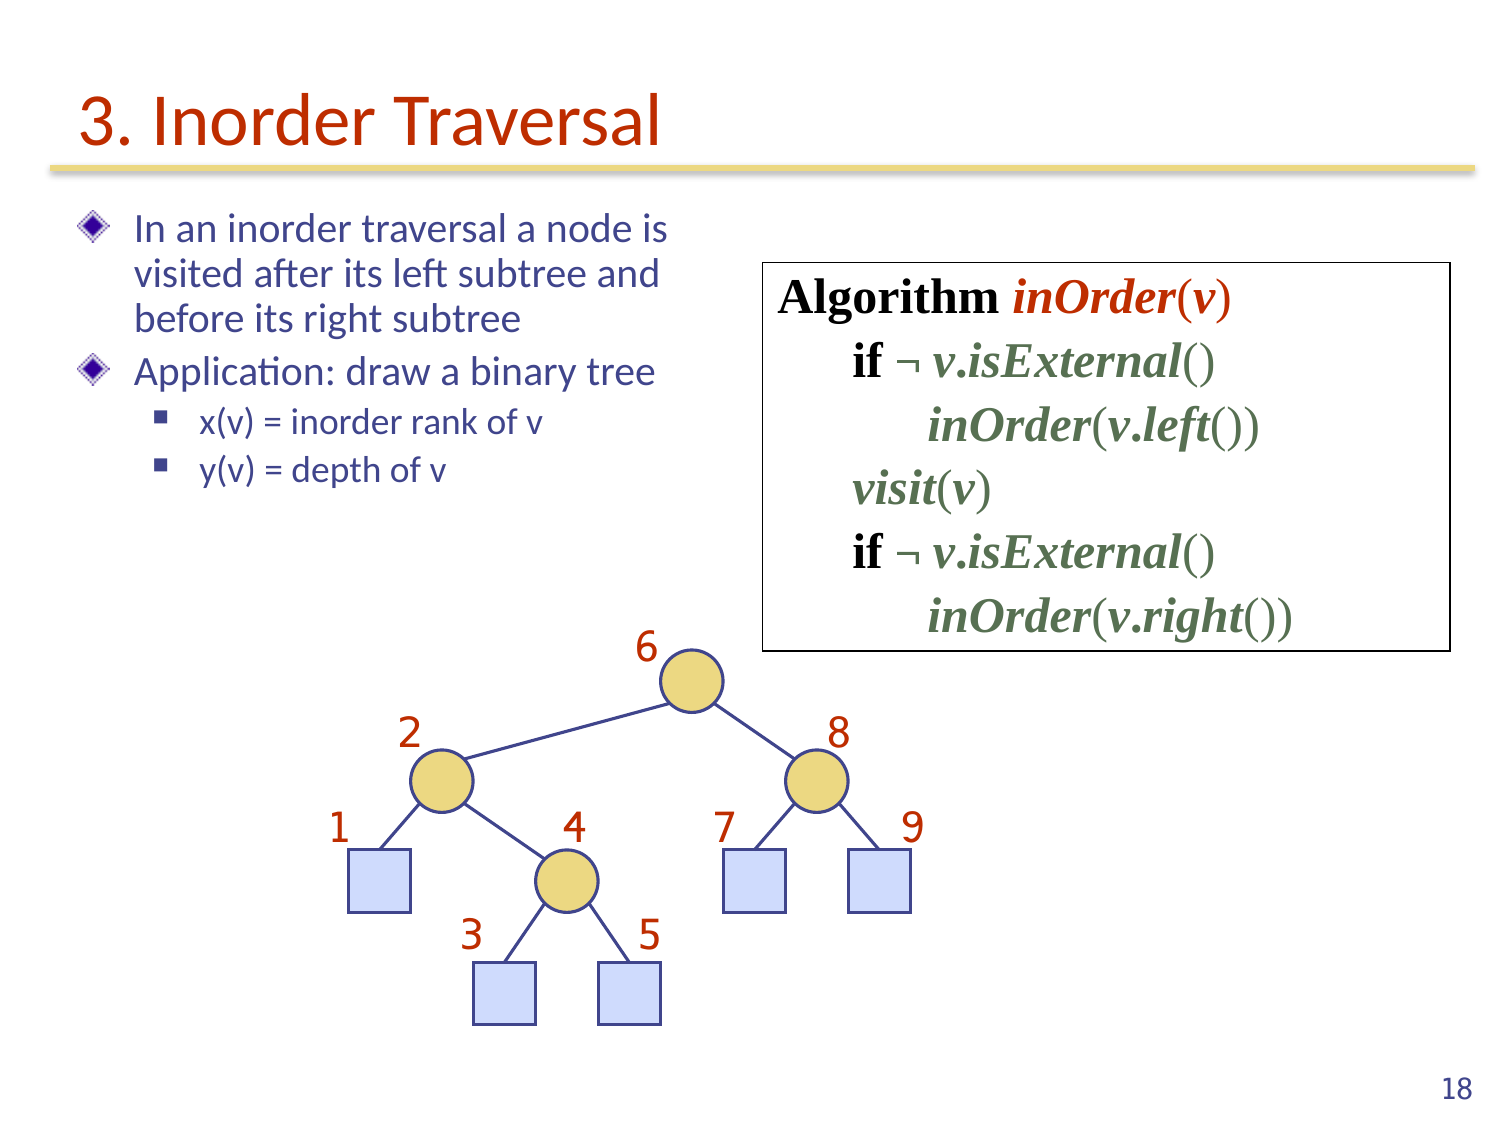

# 3. Inorder Traversal
In an inorder traversal a node is visited after its left subtree and before its right subtree
Application: draw a binary tree
x(v) = inorder rank of v
y(v) = depth of v

Algorithm inOrder(v)
if ¬ v.isExternal()
inOrder(v.left())
visit(v)
if ¬ v.isExternal()
inOrder(v.right())
6

2
8
1
4
7
9
3
5
18